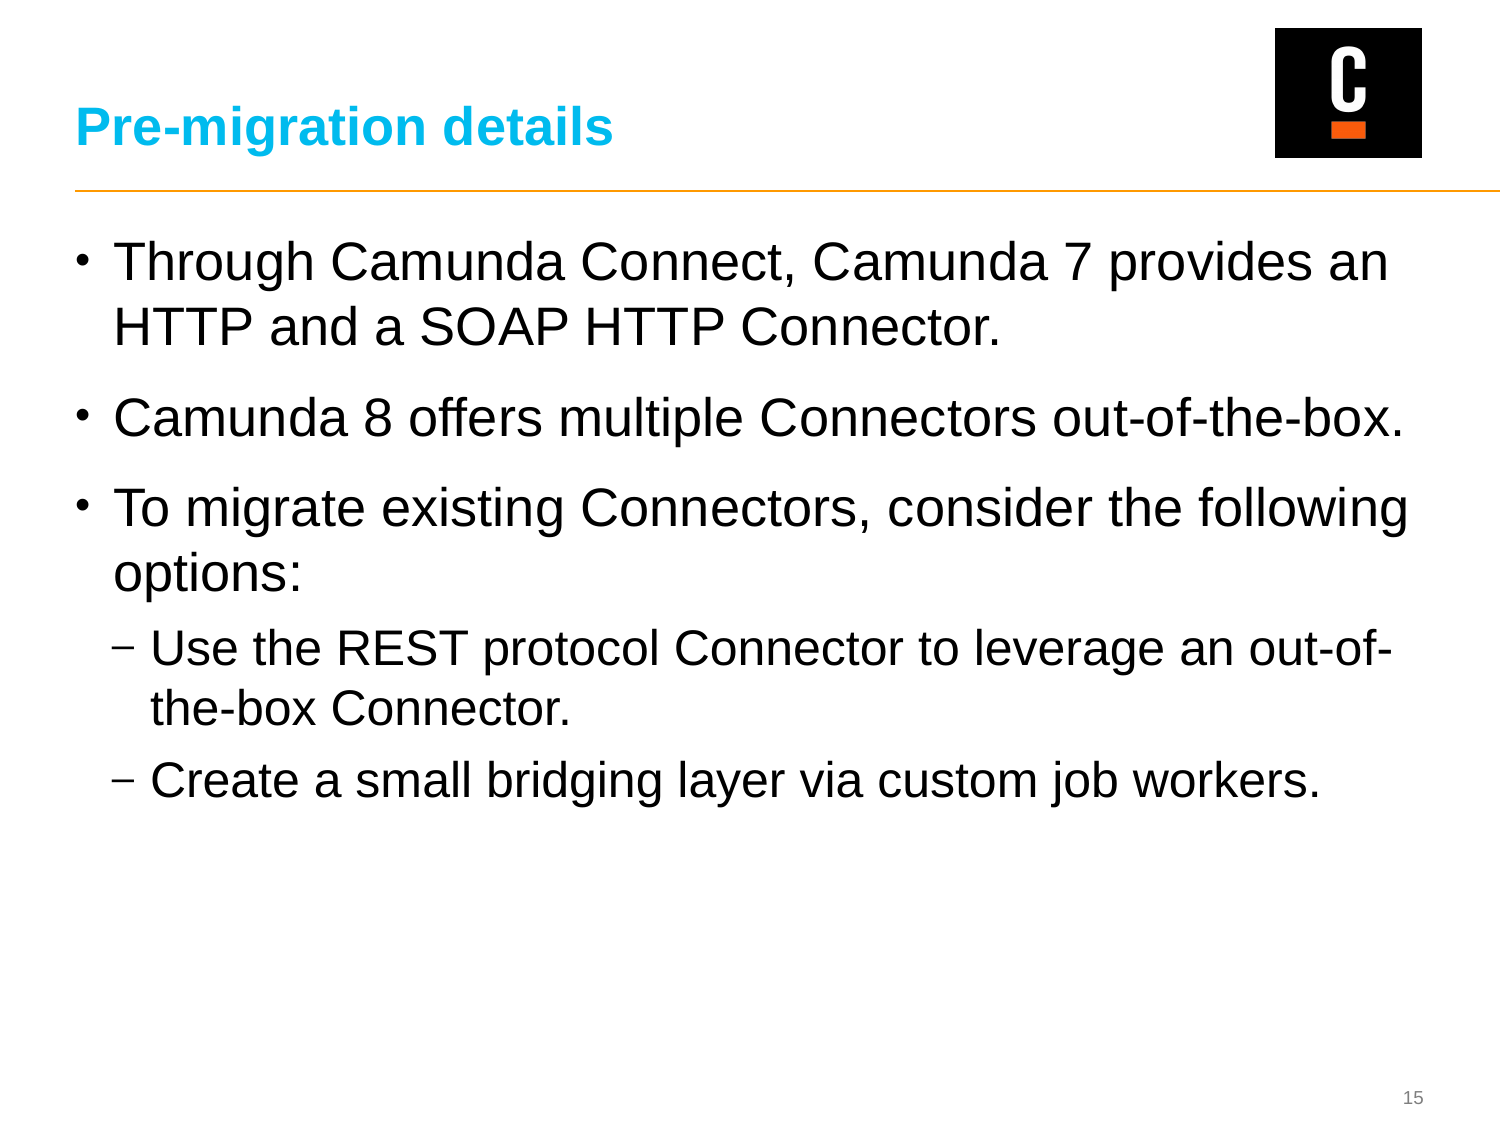

# Pre-migration details
Through Camunda Connect, Camunda 7 provides an HTTP and a SOAP HTTP Connector.
Camunda 8 offers multiple Connectors out-of-the-box.
To migrate existing Connectors, consider the following options:
Use the REST protocol Connector to leverage an out-of-the-box Connector.
Create a small bridging layer via custom job workers.